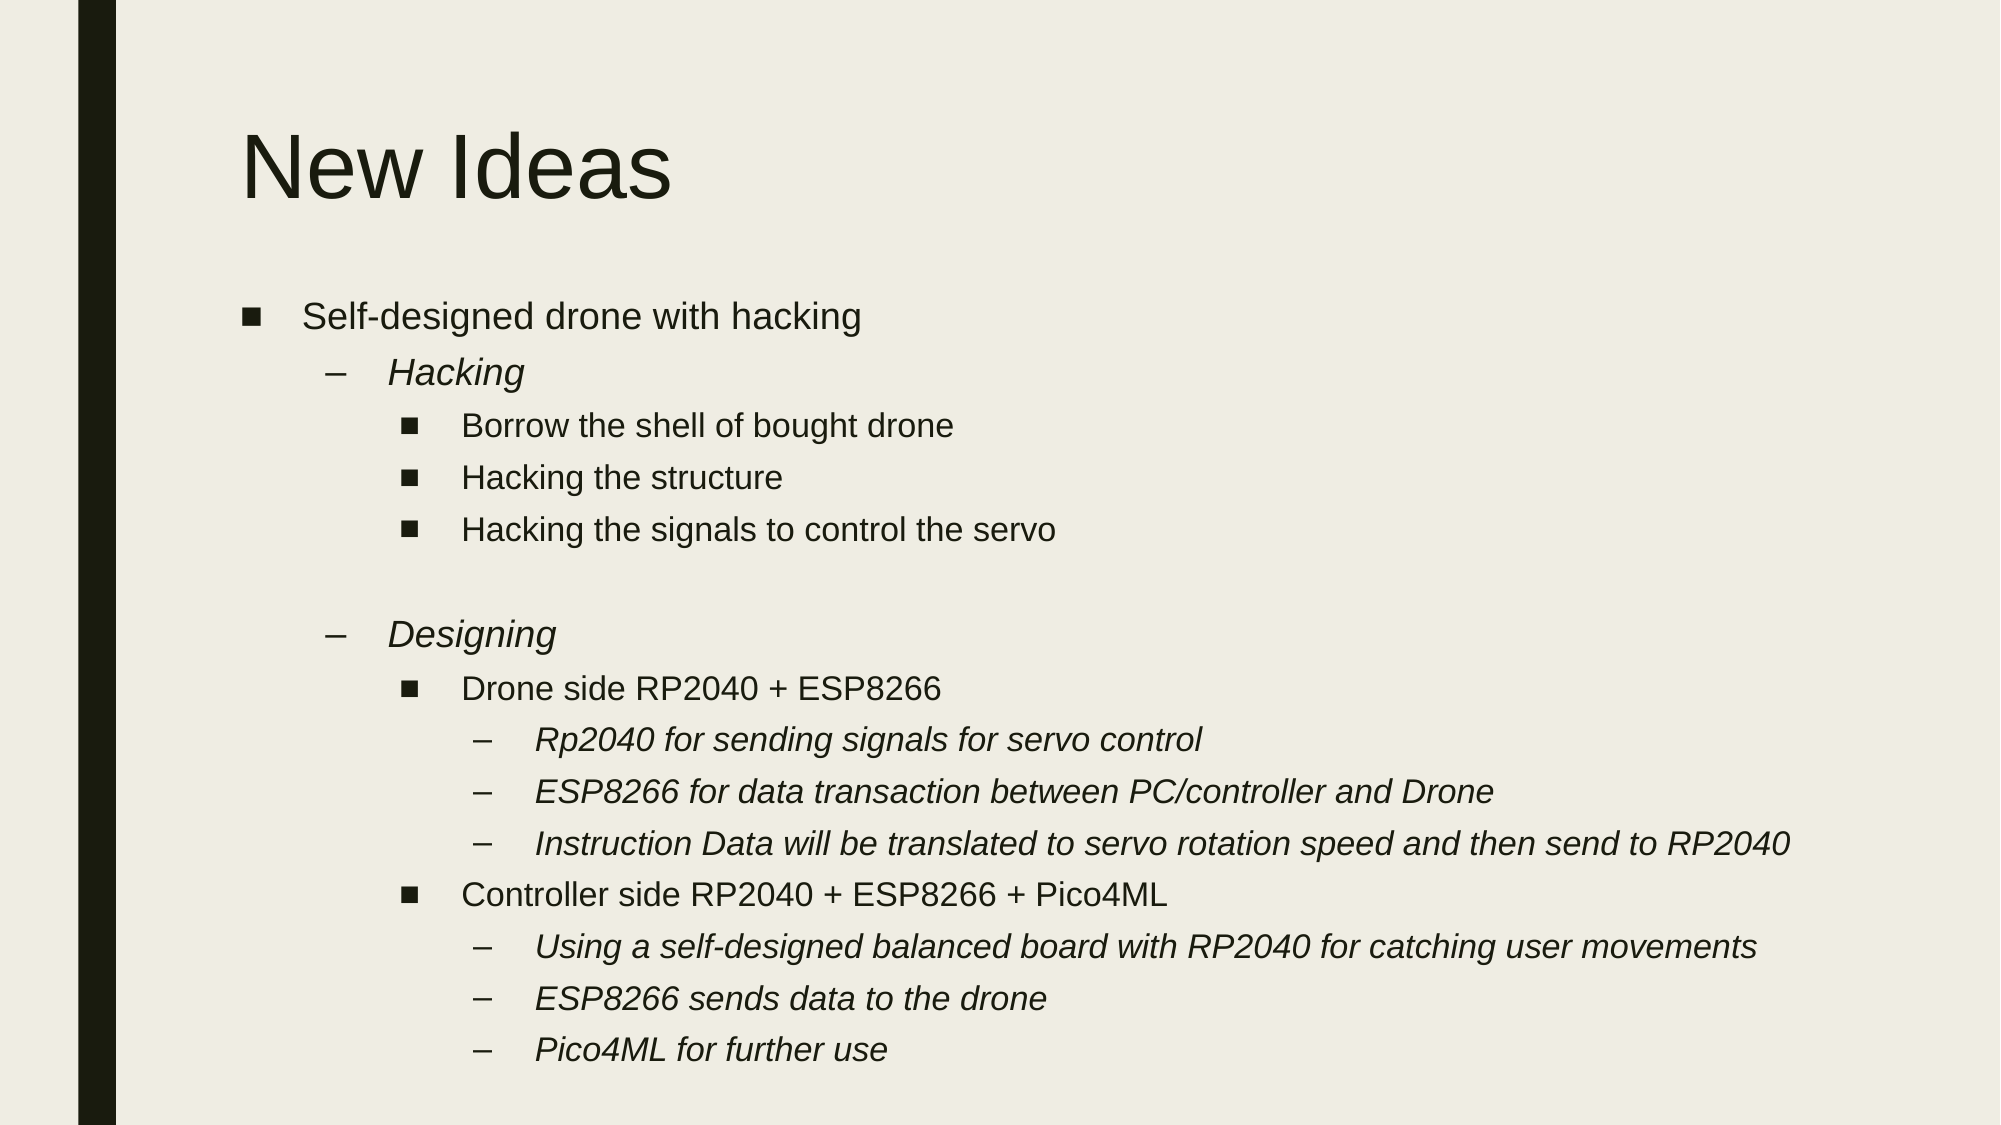

# New Ideas
Self-designed drone with hacking
Hacking
Borrow the shell of bought drone
Hacking the structure
Hacking the signals to control the servo

Designing
Drone side RP2040 + ESP8266
Rp2040 for sending signals for servo control
ESP8266 for data transaction between PC/controller and Drone
Instruction Data will be translated to servo rotation speed and then send to RP2040
Controller side RP2040 + ESP8266 + Pico4ML
Using a self-designed balanced board with RP2040 for catching user movements
ESP8266 sends data to the drone
Pico4ML for further use